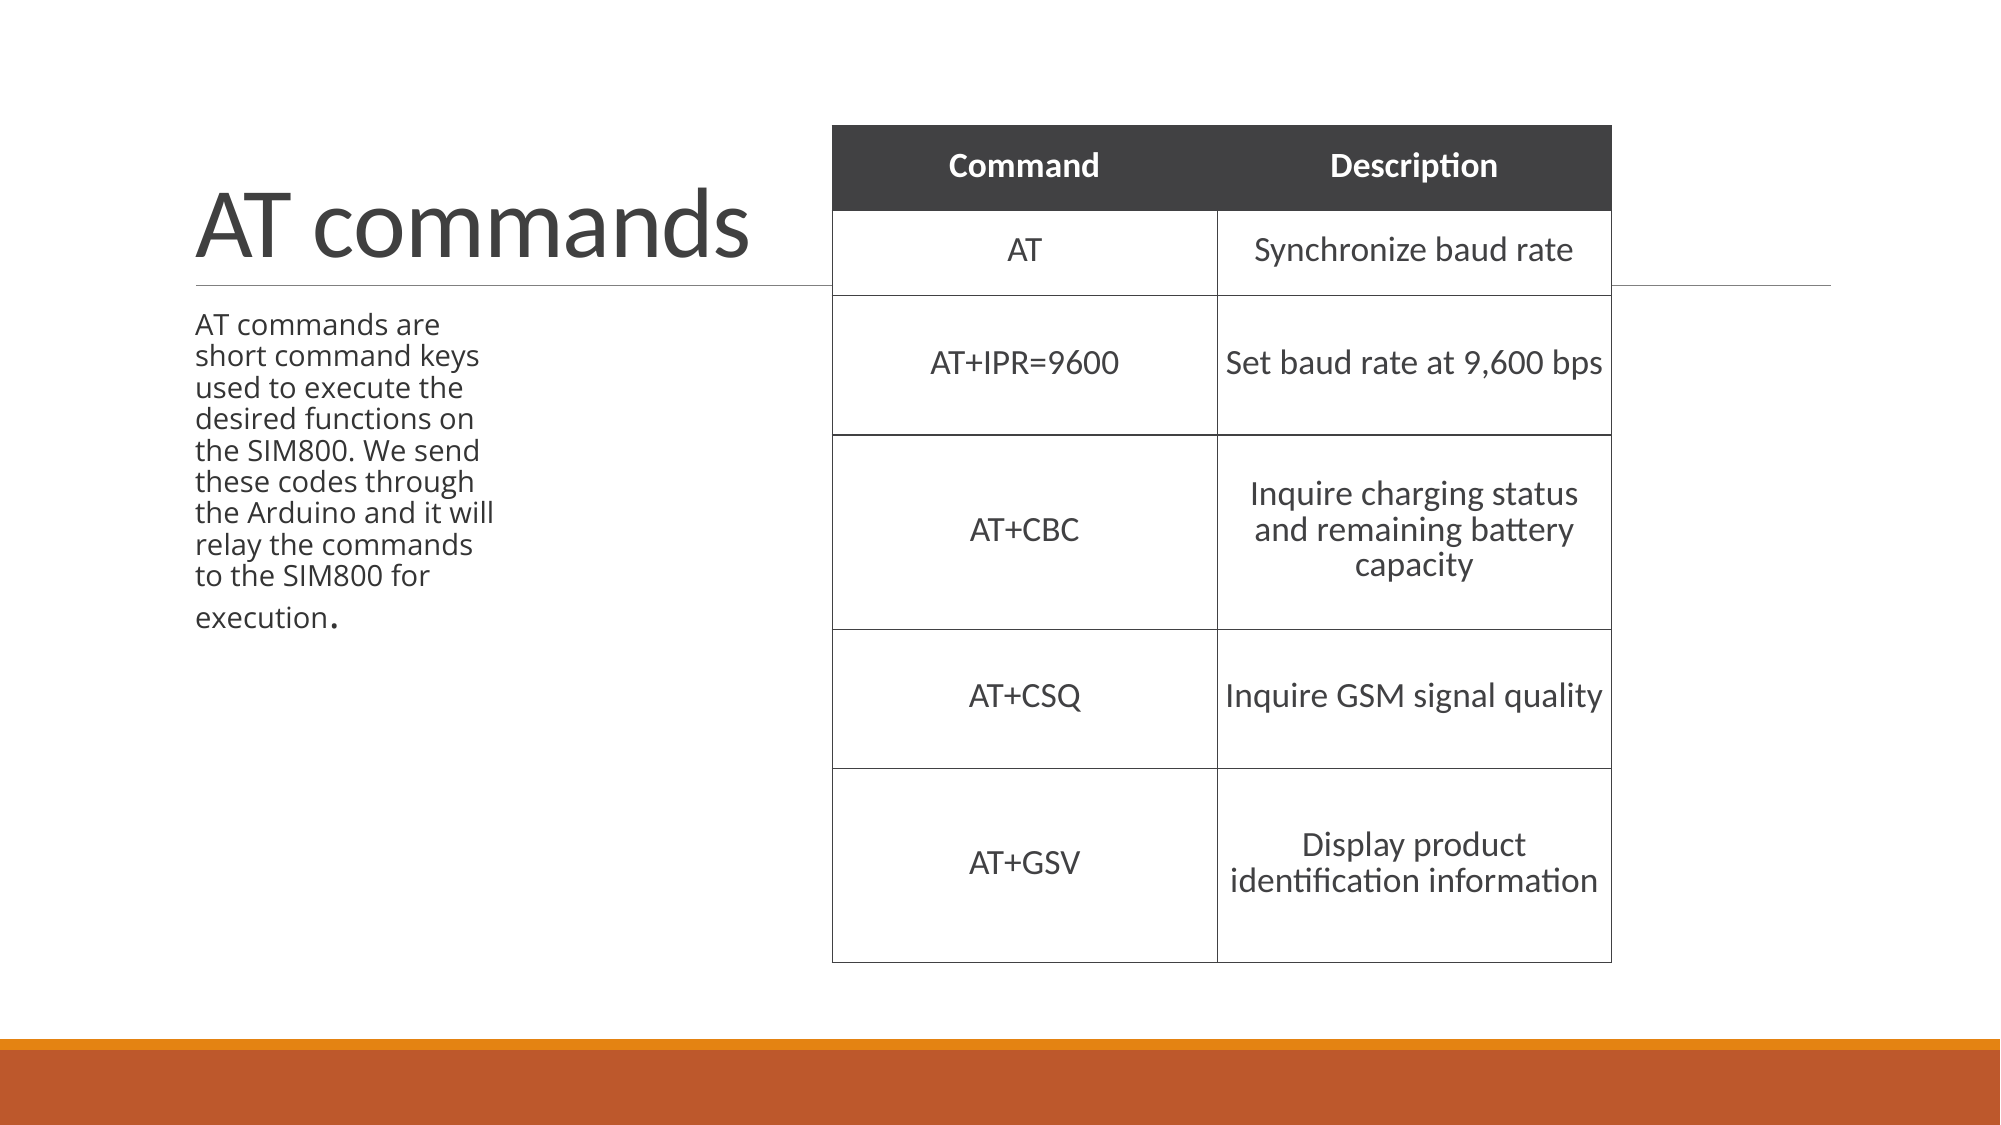

# AT commands
| Command | Description |
| --- | --- |
| AT | Synchronize baud rate |
| AT+IPR=9600 | Set baud rate at 9,600 bps |
| AT+CBC | Inquire charging status and remaining battery capacity |
| AT+CSQ | Inquire GSM signal quality |
| AT+GSV | Display product identification information |
AT commands are short command keys used to execute the desired functions on the SIM800. We send these codes through the Arduino and it will relay the commands to the SIM800 for execution.